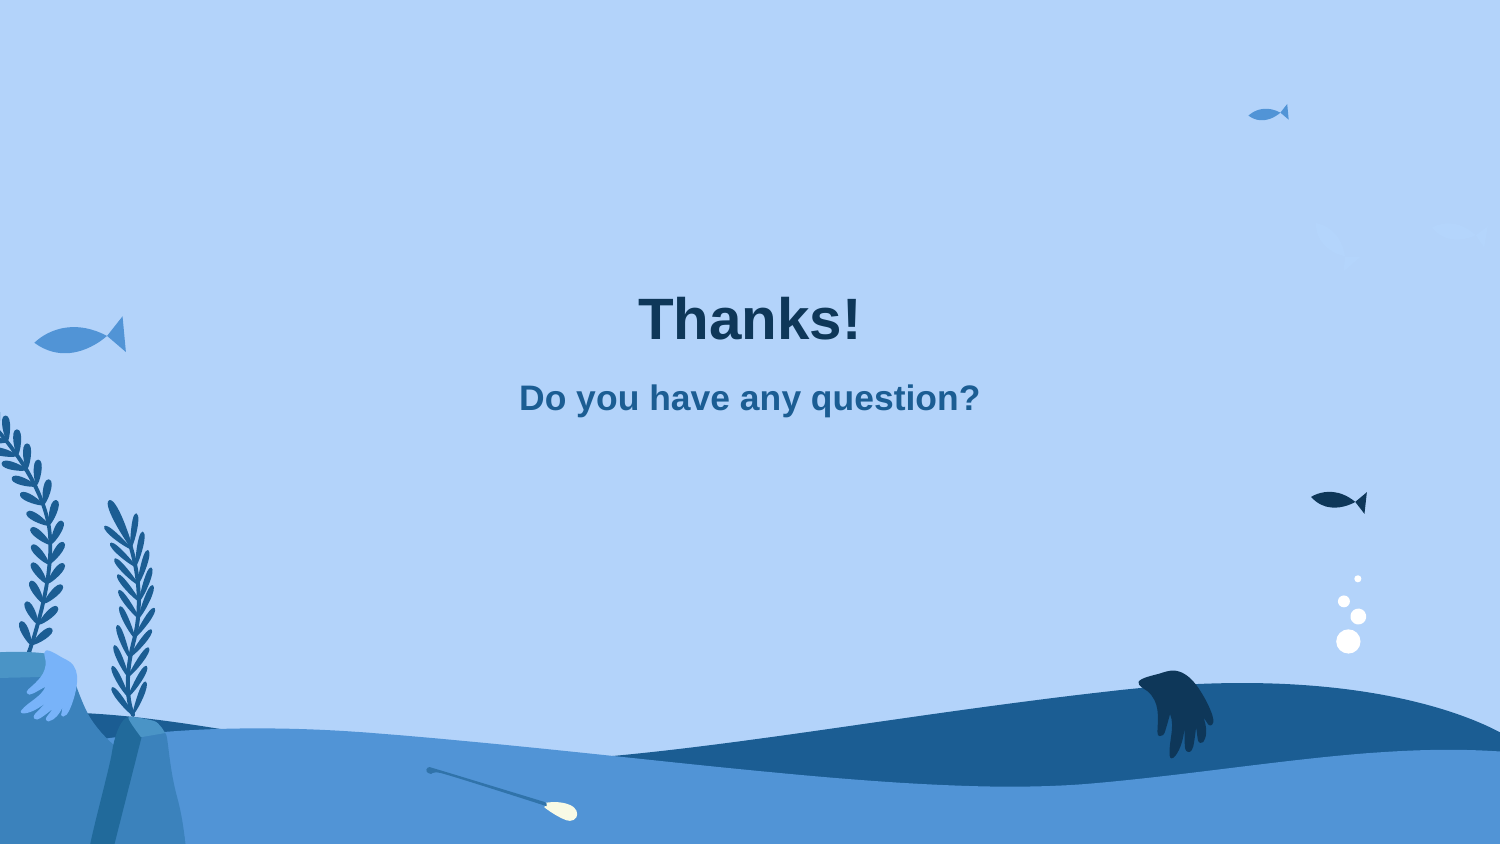

# Thanks!
Do you have any question?